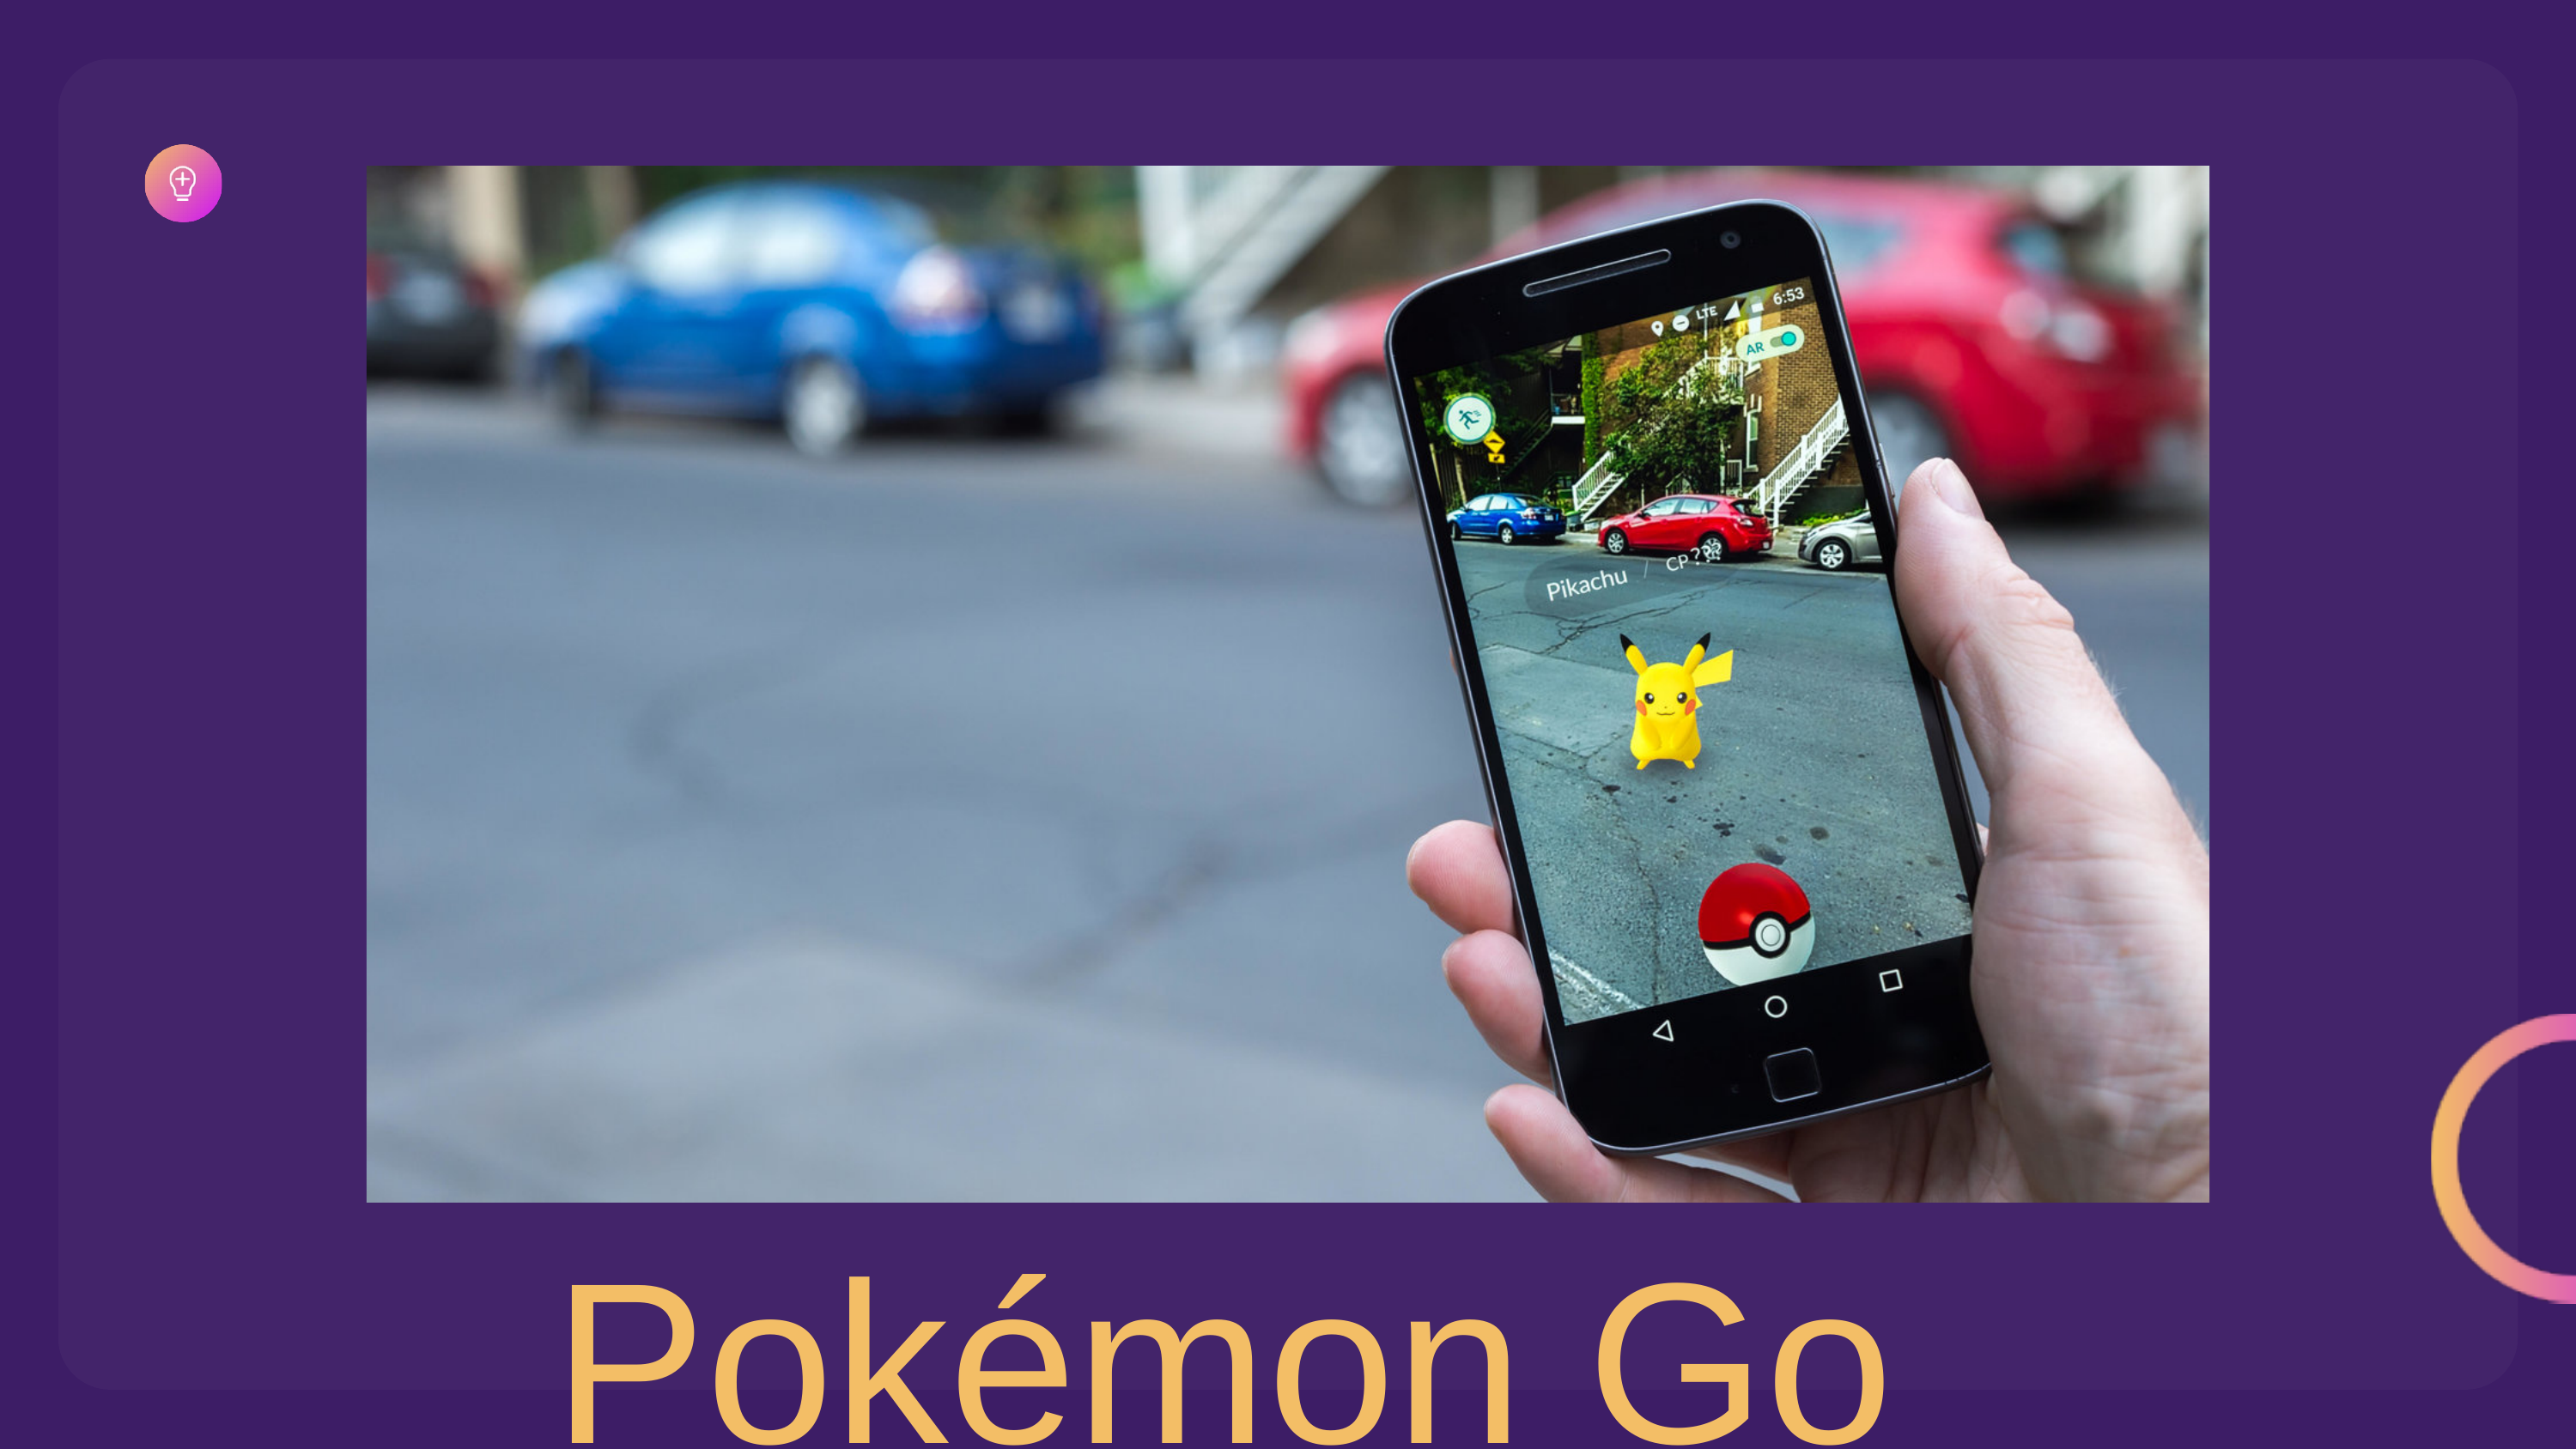

Pokémon Go _ _ _ _   _ _